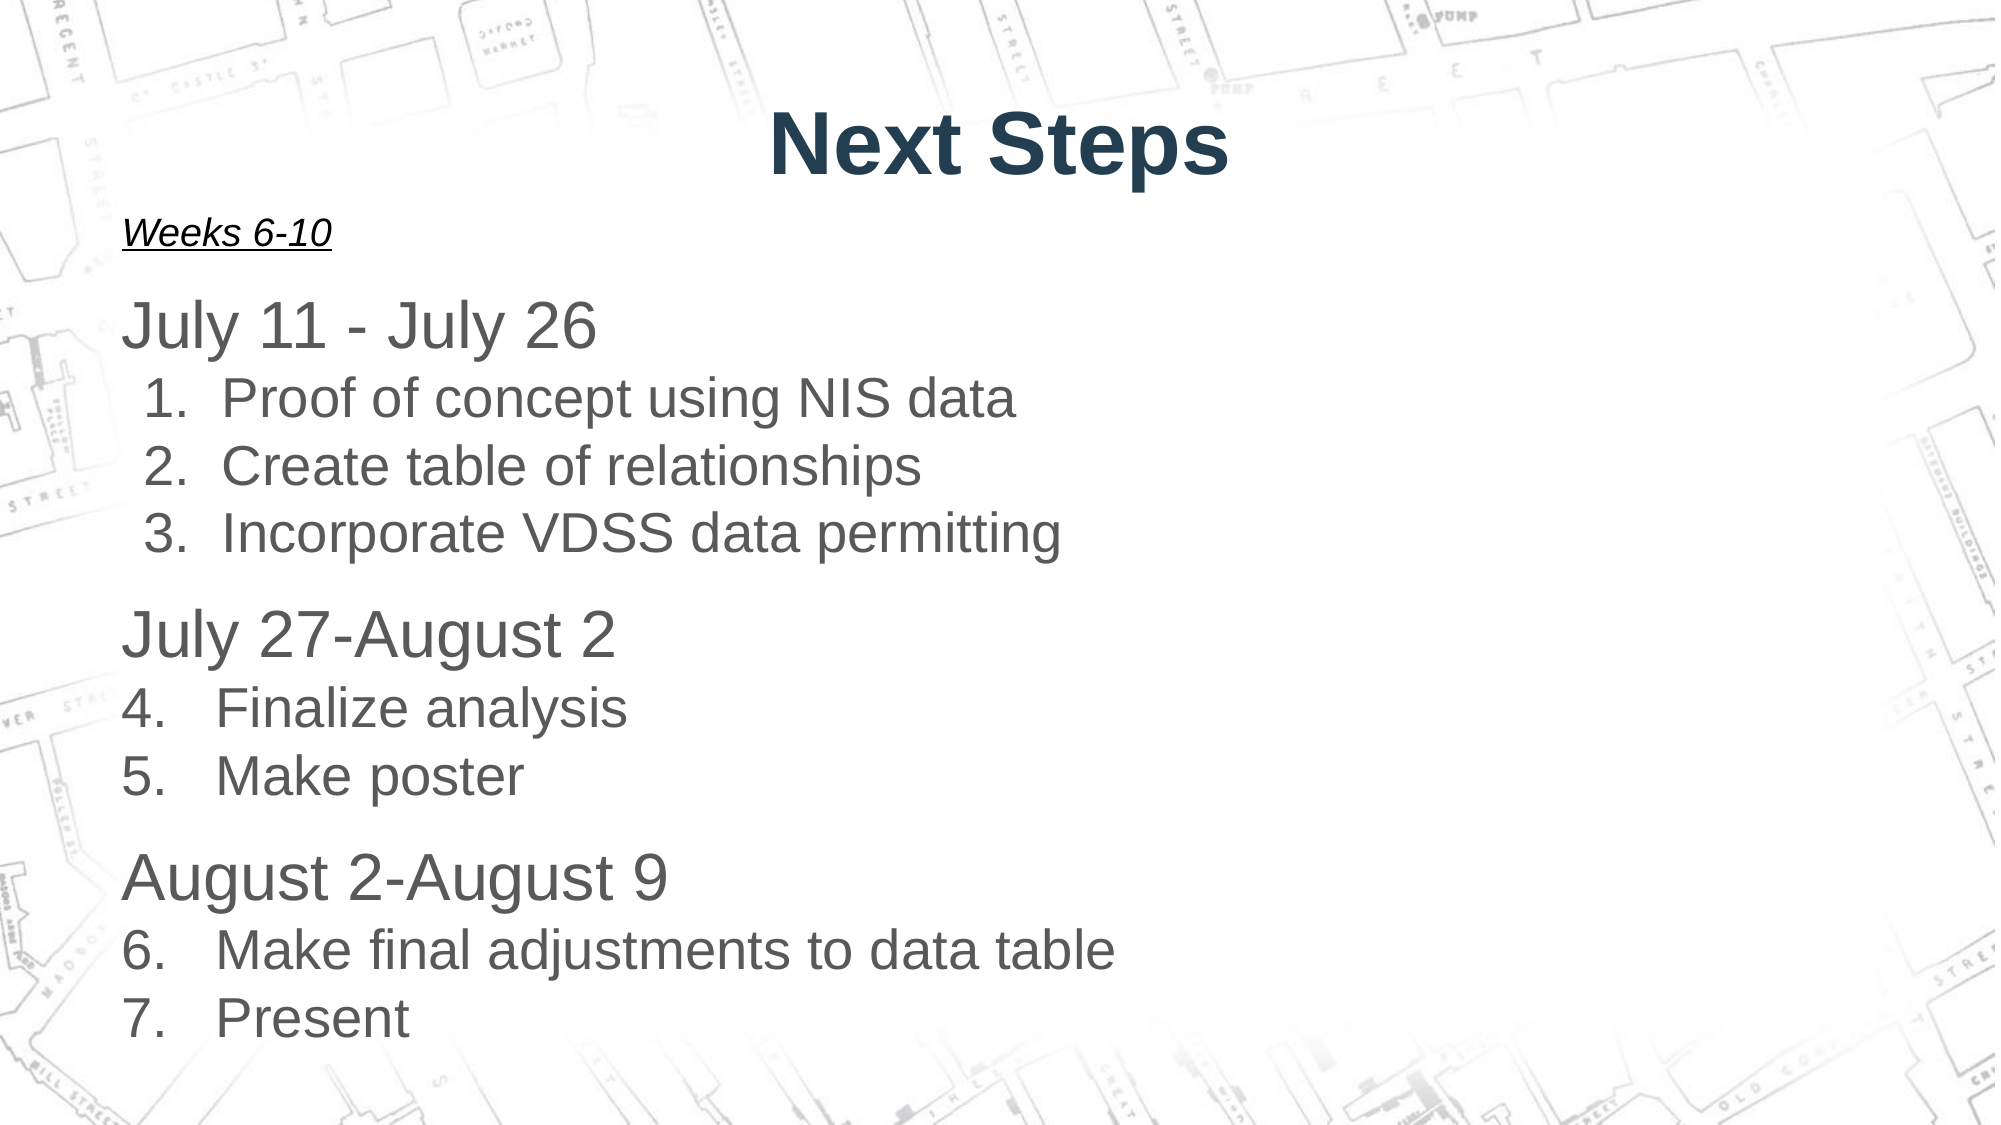

# Next Steps
Weeks 6-10
July 11 - July 26
Proof of concept using NIS data
Create table of relationships
Incorporate VDSS data permitting
July 27-August 2
4.   Finalize analysis
5.   Make poster
August 2-August 9
6.   Make final adjustments to data table
7.   Present